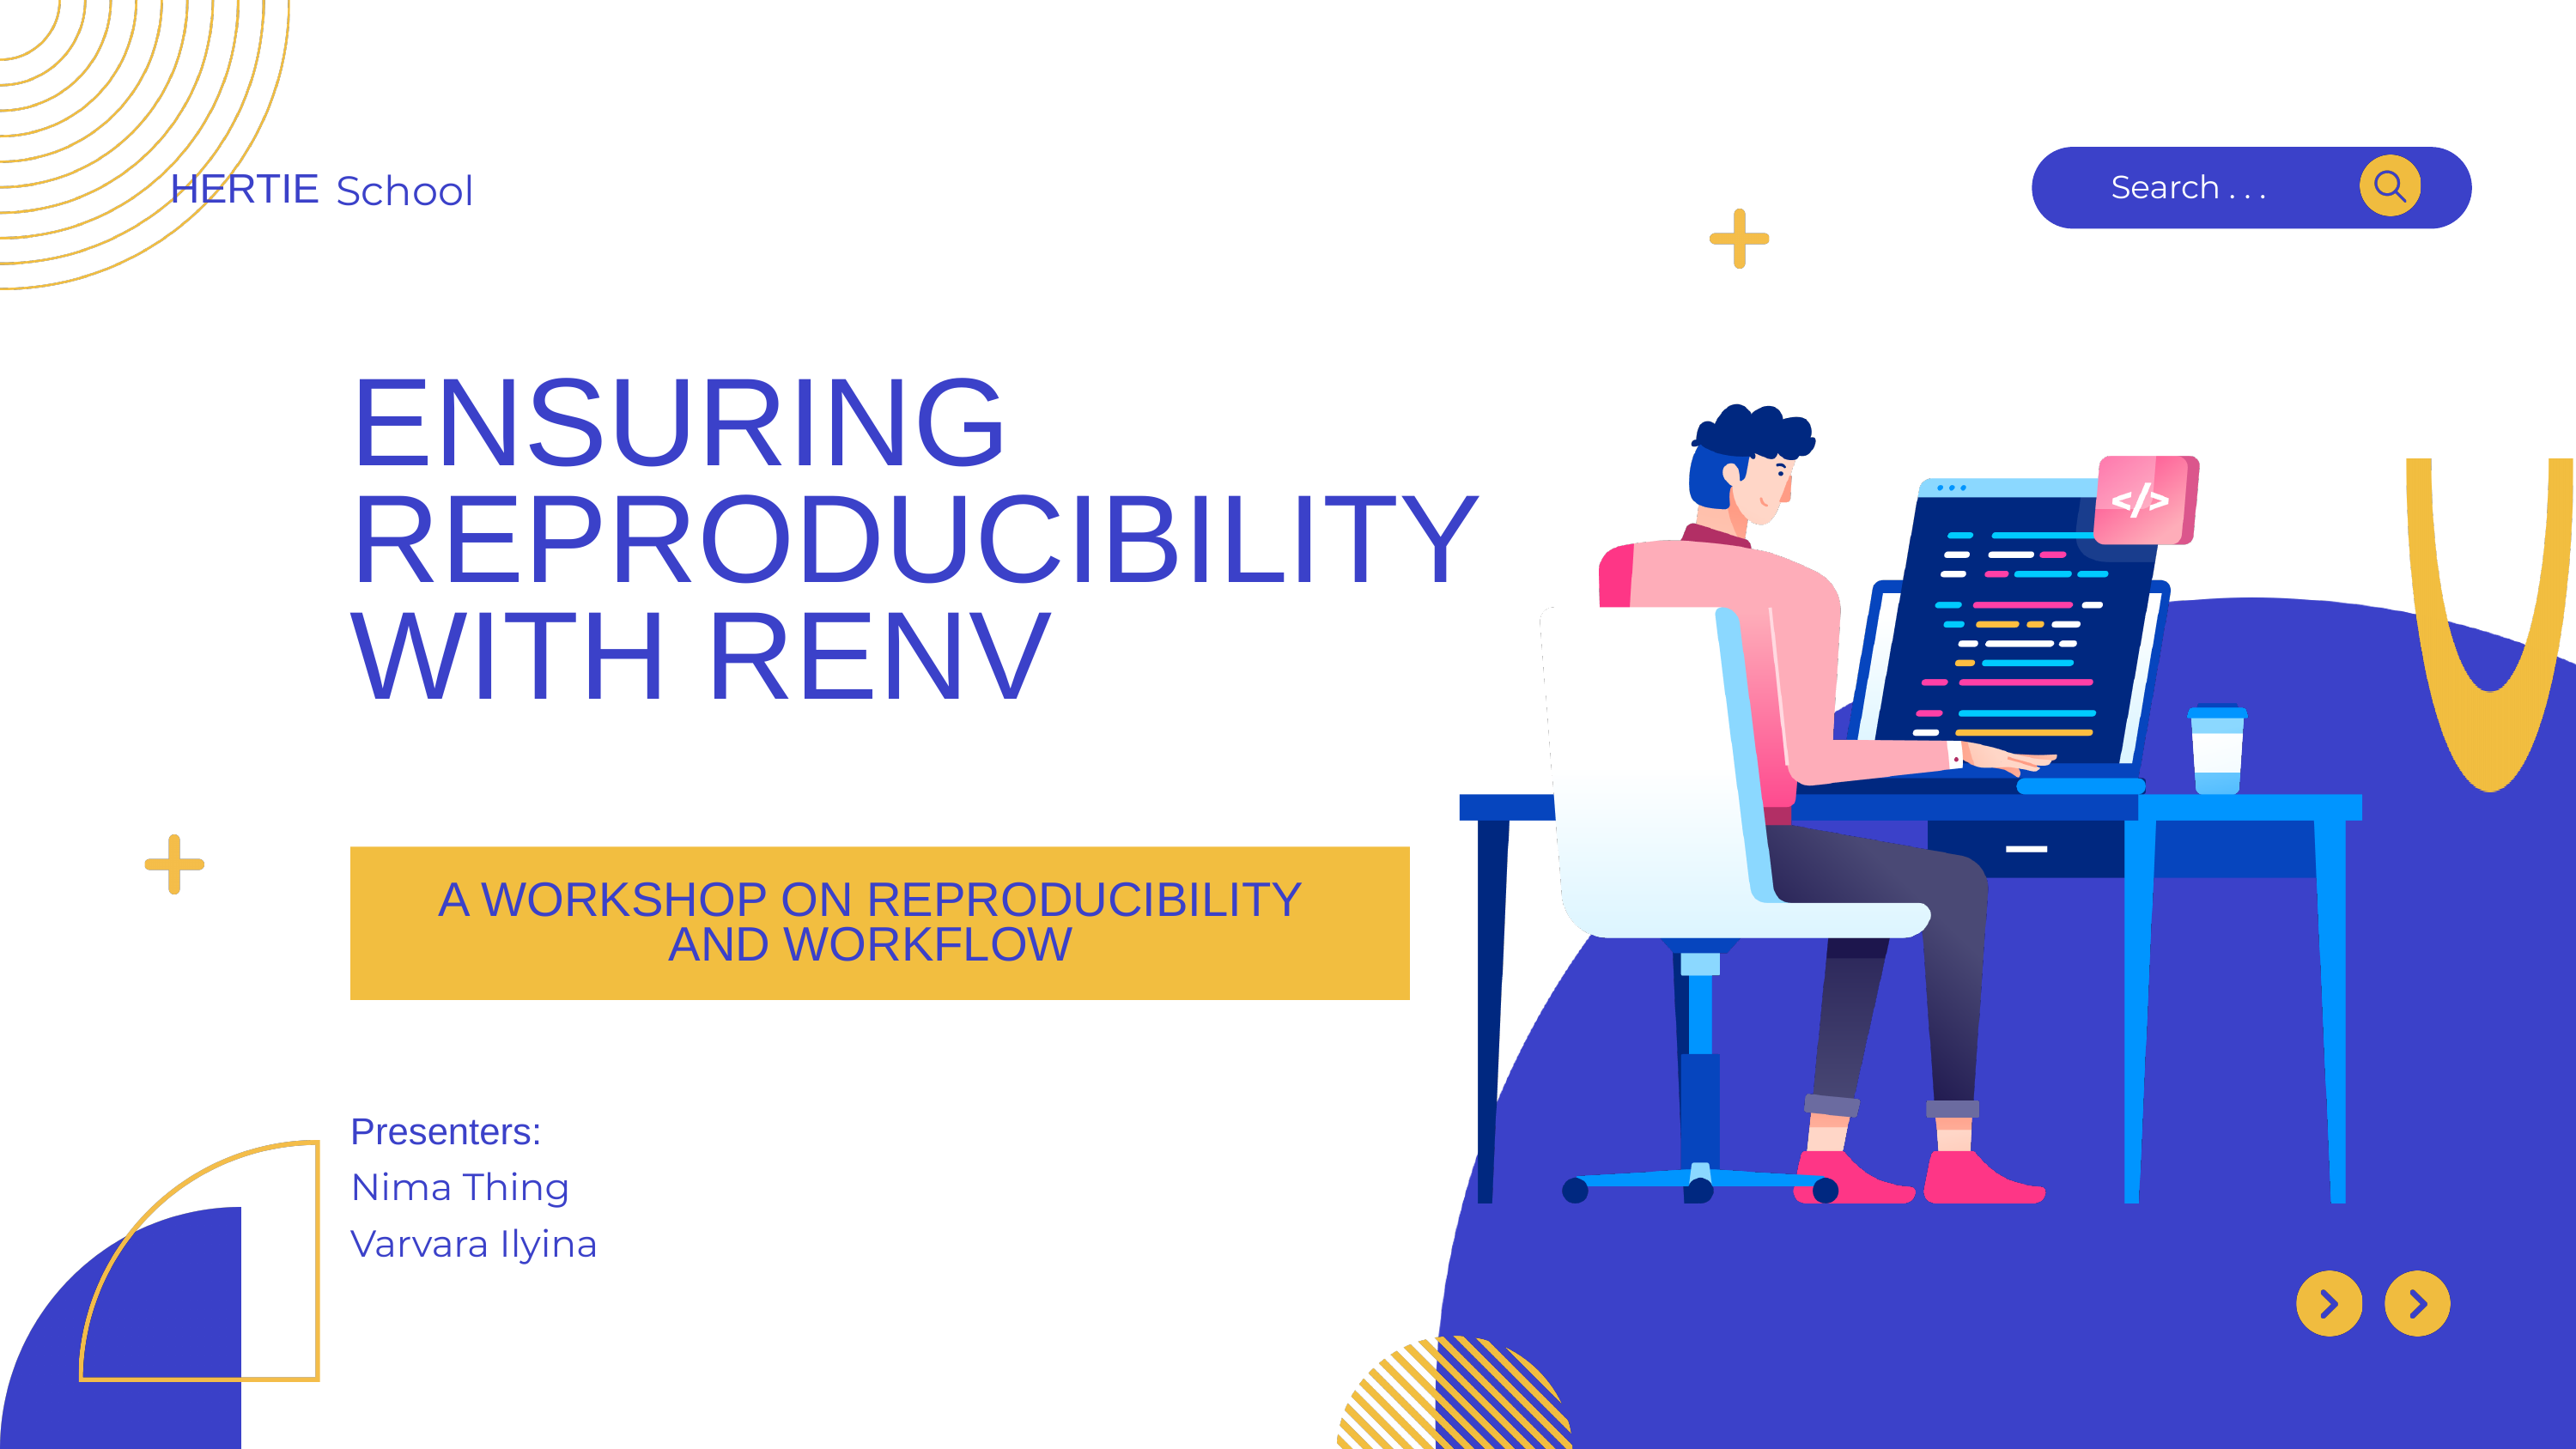

HERTIE

School
Search . . .

ENSURING REPRODUCIBILITY WITH RENV

A WORKSHOP ON REPRODUCIBILITY
AND WORKFLOW
Presenters:
Nima Thing
Varvara Ilyina